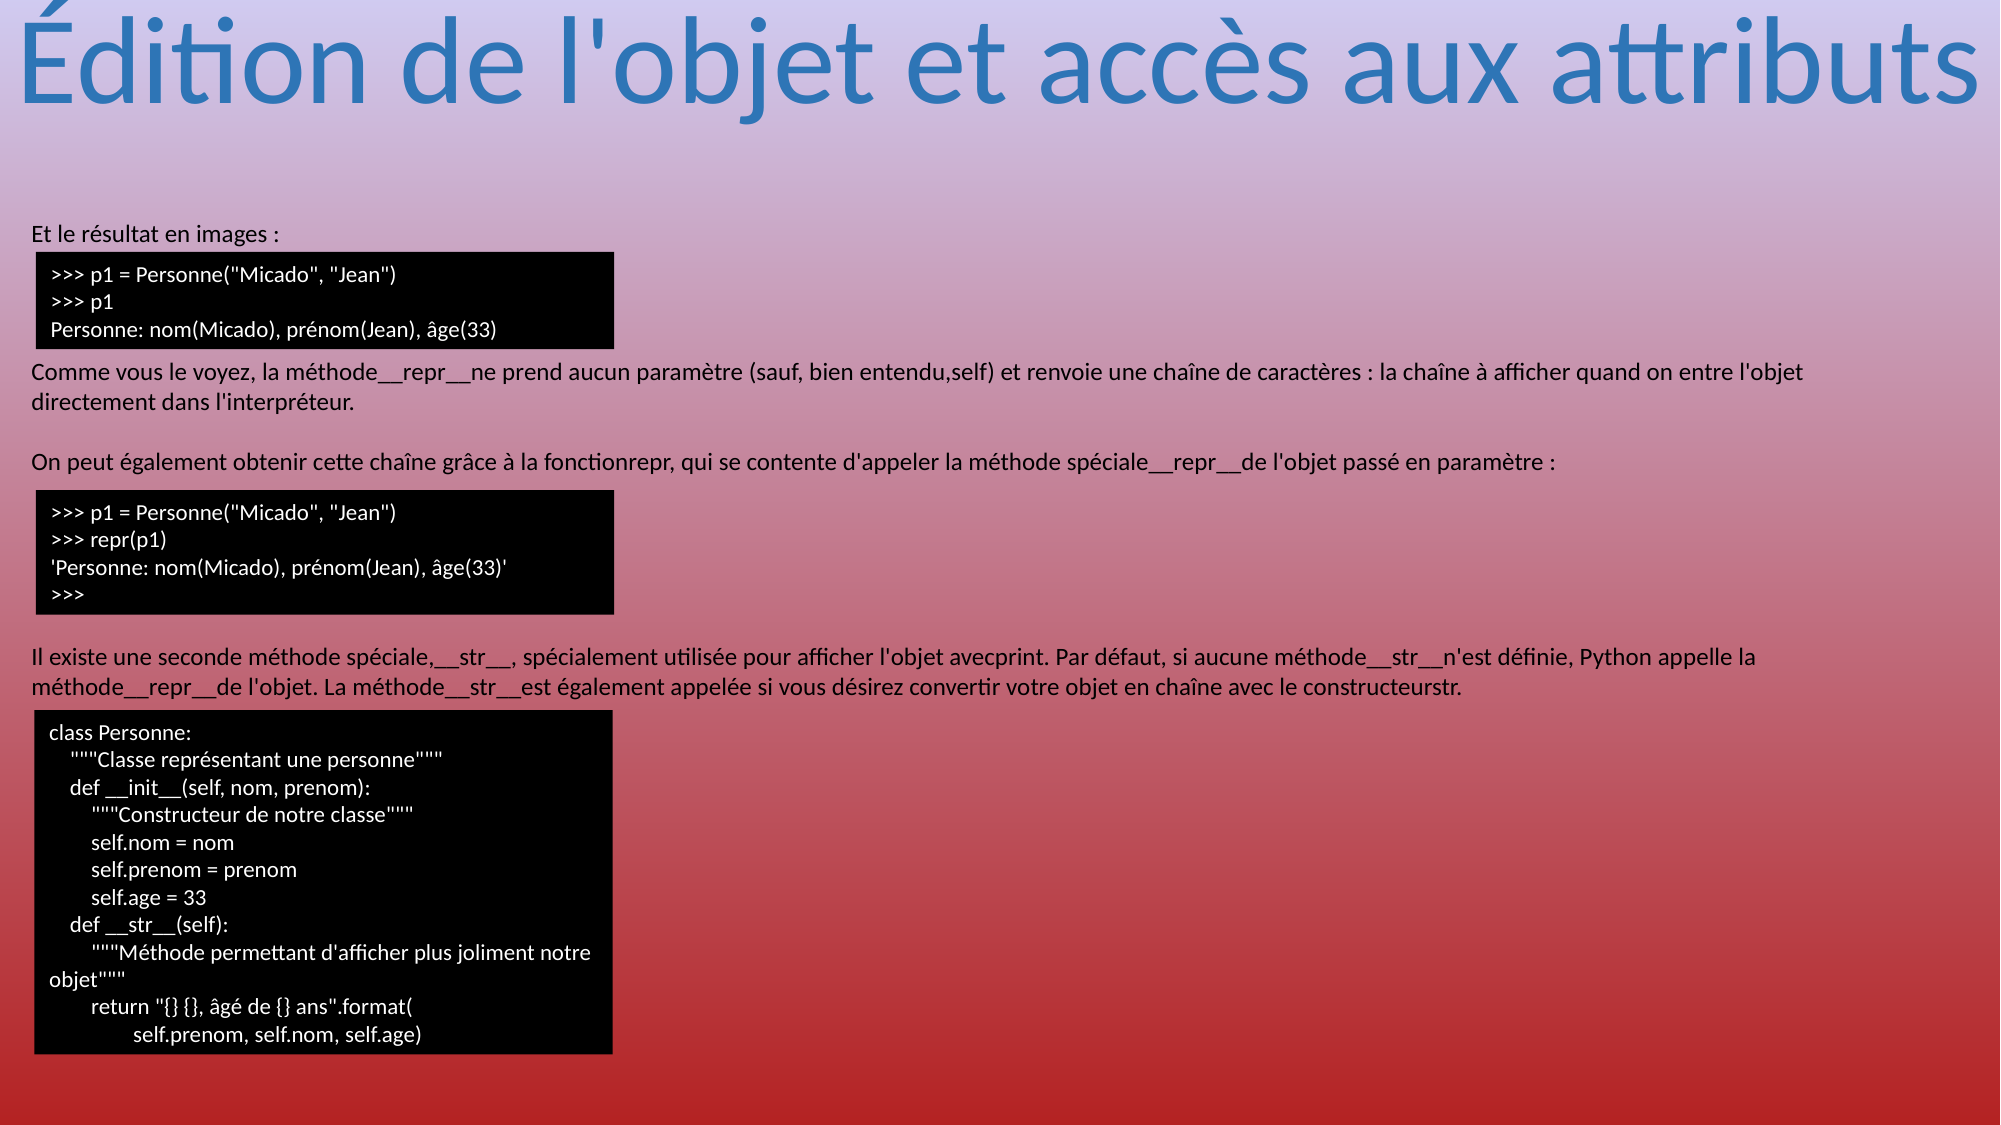

# Édition de l'objet et accès aux attributs
Et le résultat en images :
>>> p1 = Personne("Micado", "Jean")
>>> p1
Personne: nom(Micado), prénom(Jean), âge(33)
Comme vous le voyez, la méthode__repr__ne prend aucun paramètre (sauf, bien entendu,self) et renvoie une chaîne de caractères : la chaîne à afficher quand on entre l'objet directement dans l'interpréteur.

On peut également obtenir cette chaîne grâce à la fonctionrepr, qui se contente d'appeler la méthode spéciale__repr__de l'objet passé en paramètre :
>>> p1 = Personne("Micado", "Jean")
>>> repr(p1)
'Personne: nom(Micado), prénom(Jean), âge(33)'
>>>
Il existe une seconde méthode spéciale,__str__, spécialement utilisée pour afficher l'objet avecprint. Par défaut, si aucune méthode__str__n'est définie, Python appelle la méthode__repr__de l'objet. La méthode__str__est également appelée si vous désirez convertir votre objet en chaîne avec le constructeurstr.
class Personne:
    """Classe représentant une personne"""
    def __init__(self, nom, prenom):
        """Constructeur de notre classe"""
        self.nom = nom
        self.prenom = prenom
        self.age = 33
    def __str__(self):
        """Méthode permettant d'afficher plus joliment notre objet"""
        return "{} {}, âgé de {} ans".format(
                self.prenom, self.nom, self.age)

230